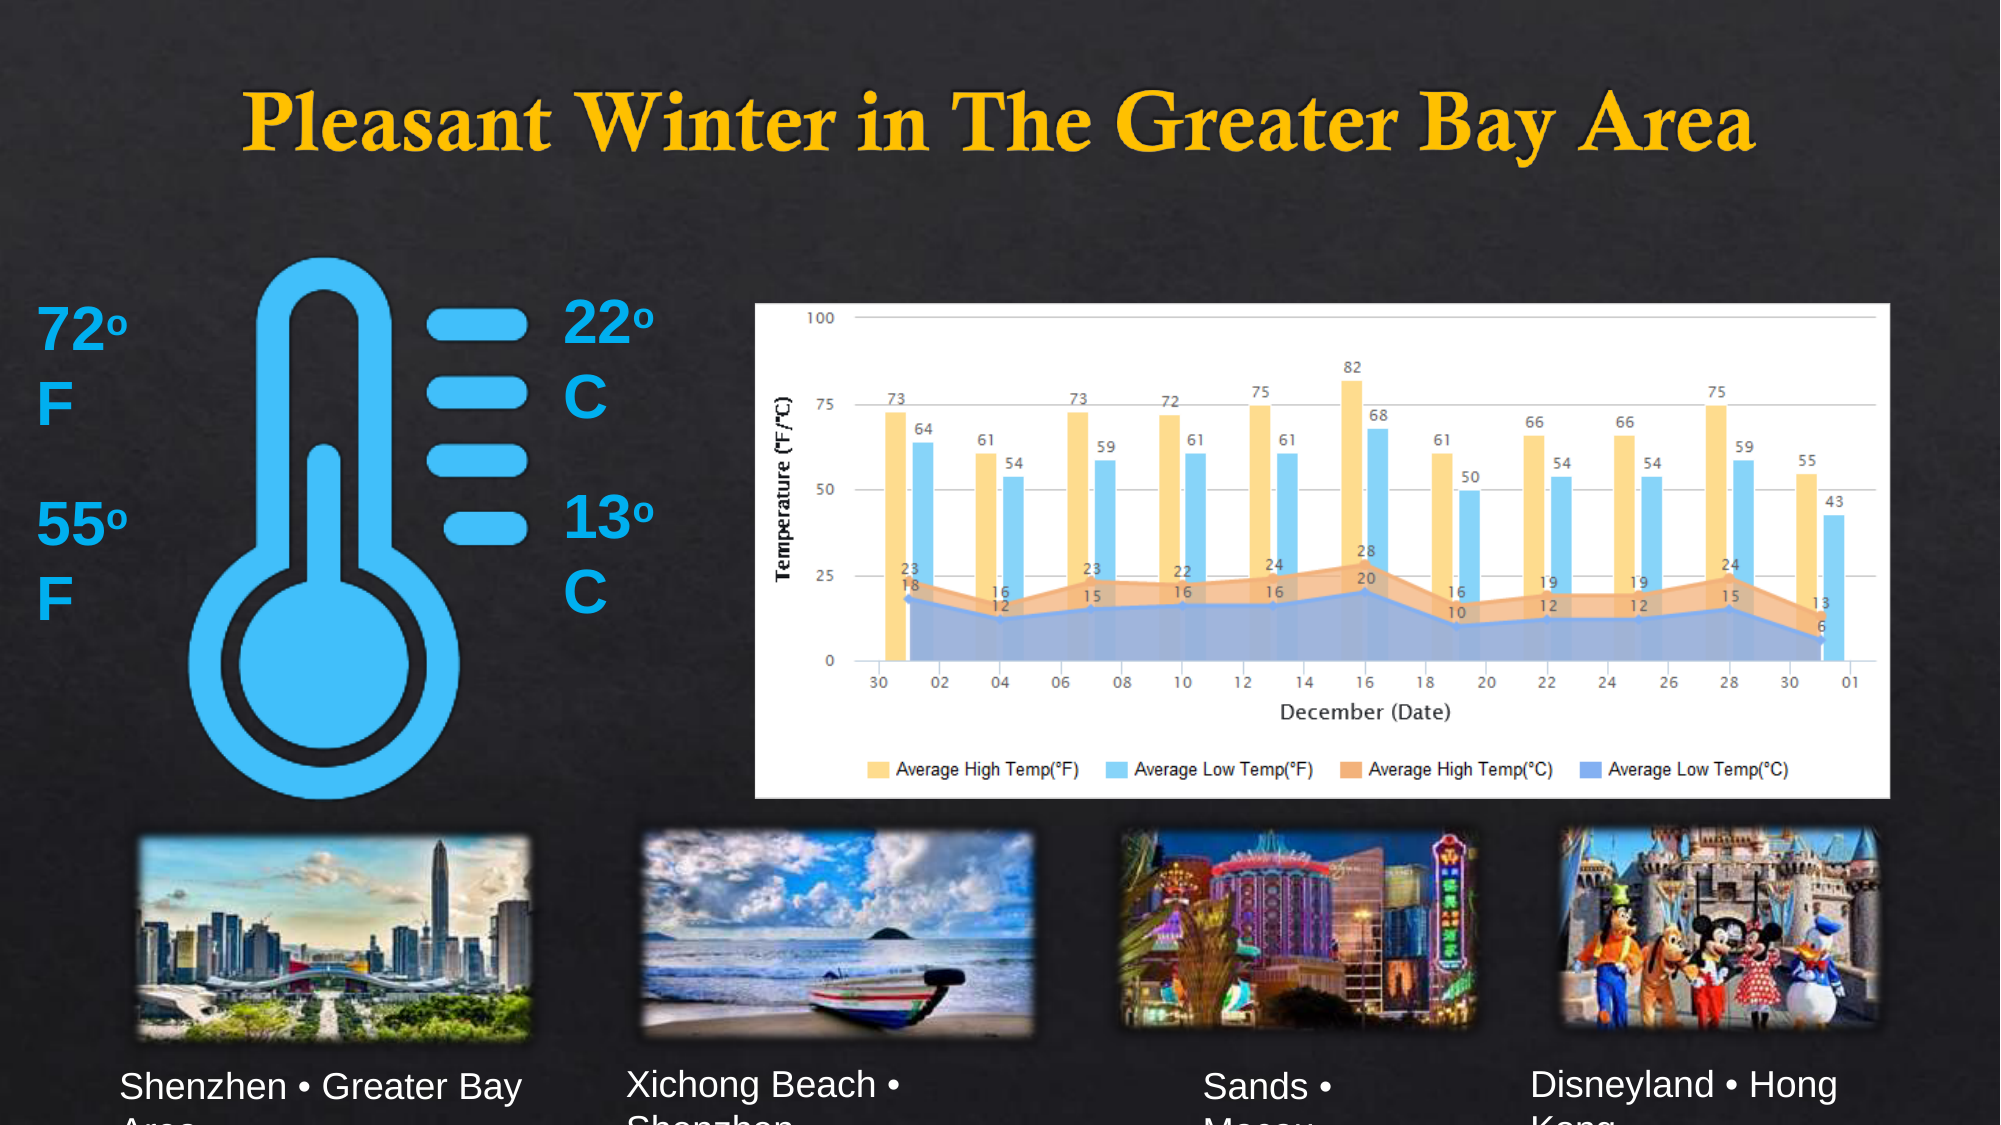

# 22oC
72oF

13oC
55oF

Xichong Beach • Shenzhen
Disneyland • Hong Kong
Shenzhen • Greater Bay Area
Sands • Macau